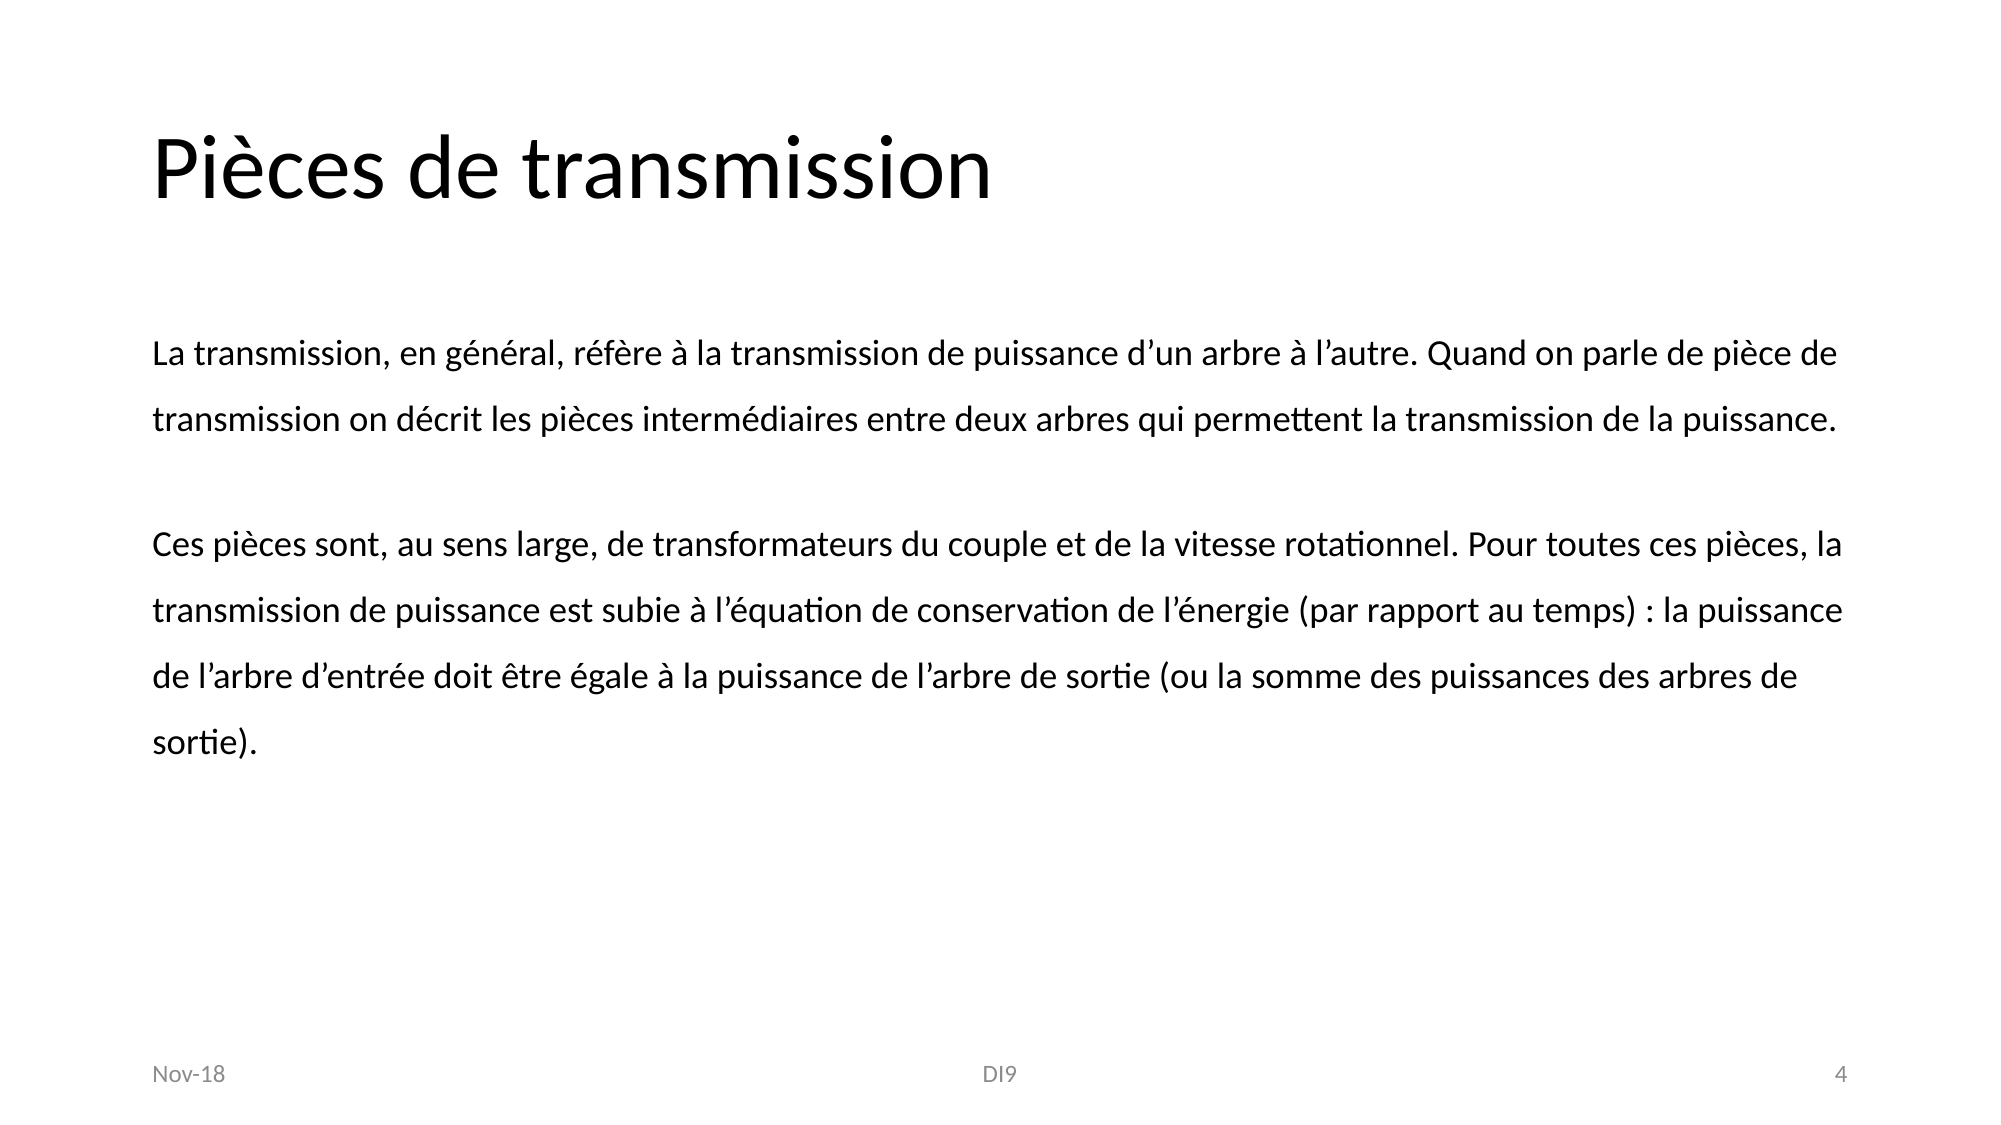

# Pièces de transmission
La transmission, en général, réfère à la transmission de puissance d’un arbre à l’autre. Quand on parle de pièce de transmission on décrit les pièces intermédiaires entre deux arbres qui permettent la transmission de la puissance.

Ces pièces sont, au sens large, de transformateurs du couple et de la vitesse rotationnel. Pour toutes ces pièces, la transmission de puissance est subie à l’équation de conservation de l’énergie (par rapport au temps) : la puissance de l’arbre d’entrée doit être égale à la puissance de l’arbre de sortie (ou la somme des puissances des arbres de sortie).

Aucune équation est nécessaire pour ce cours, par contre vous devrez toujours se souvenir que la puissance d’un arbre est le produit du couple fois sa vitesse rotationnelle.
Nov-18
DI9
4